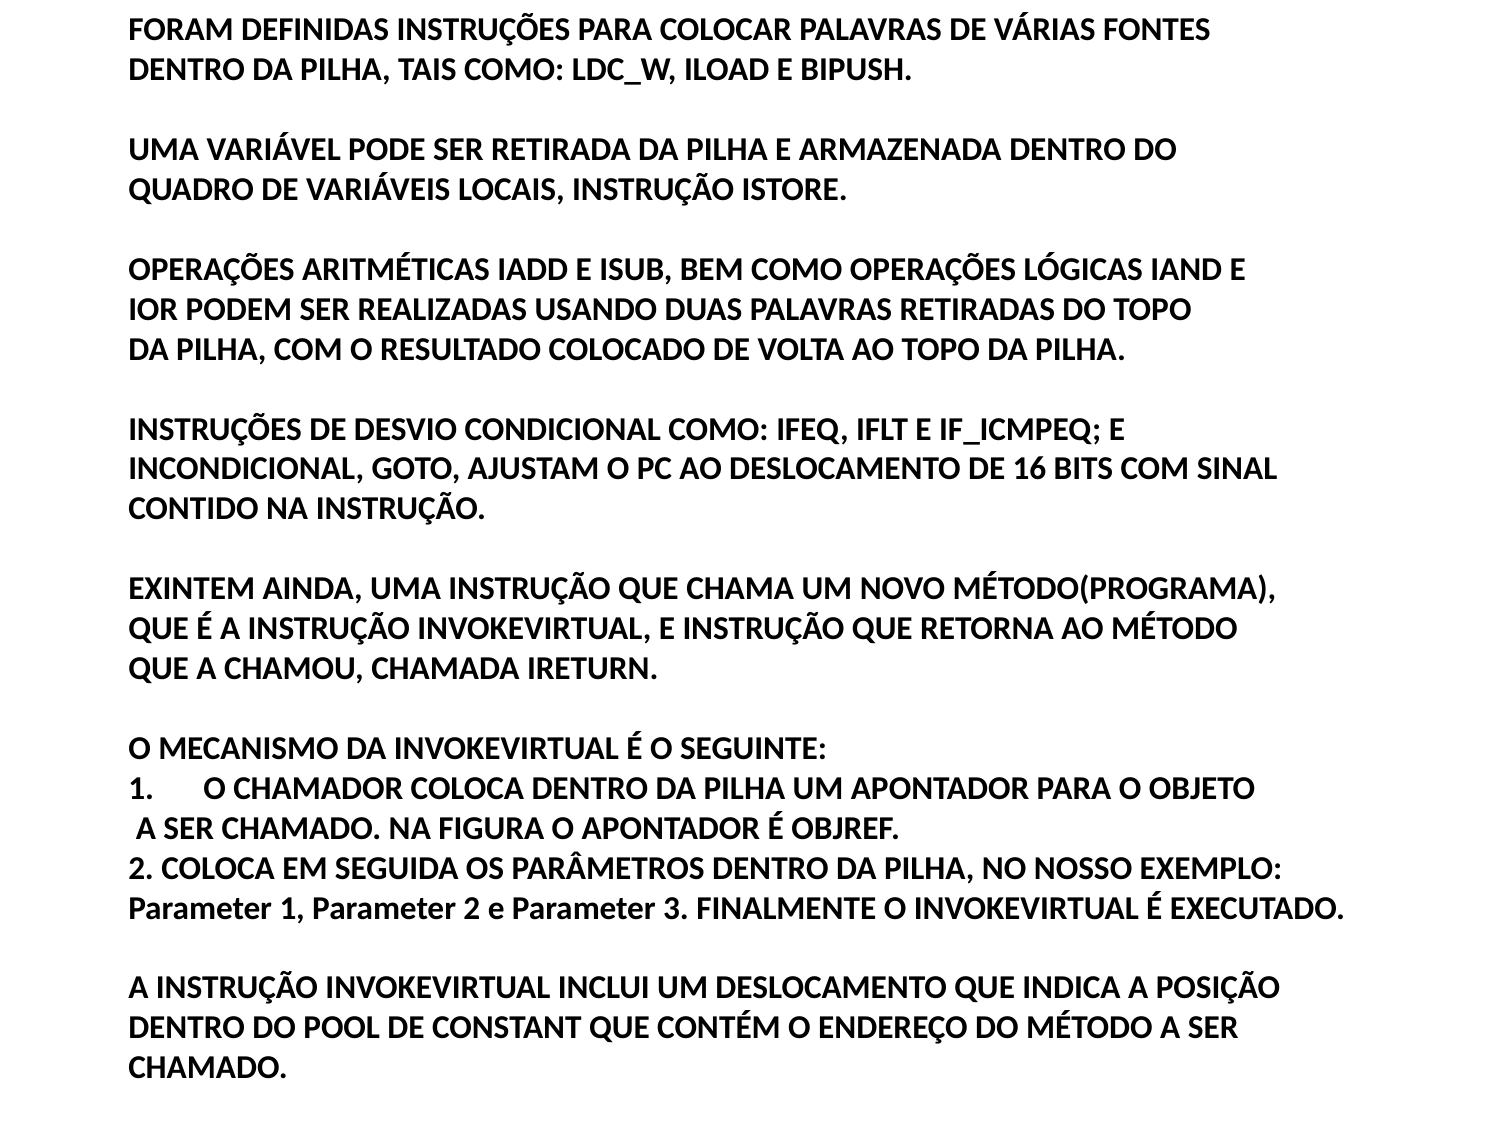

FORAM DEFINIDAS INSTRUÇÕES PARA COLOCAR PALAVRAS DE VÁRIAS FONTES
DENTRO DA PILHA, TAIS COMO: LDC_W, ILOAD E BIPUSH.

UMA VARIÁVEL PODE SER RETIRADA DA PILHA E ARMAZENADA DENTRO DO
QUADRO DE VARIÁVEIS LOCAIS, INSTRUÇÃO ISTORE.

OPERAÇÕES ARITMÉTICAS IADD E ISUB, BEM COMO OPERAÇÕES LÓGICAS IAND E
IOR PODEM SER REALIZADAS USANDO DUAS PALAVRAS RETIRADAS DO TOPO
DA PILHA, COM O RESULTADO COLOCADO DE VOLTA AO TOPO DA PILHA.

INSTRUÇÕES DE DESVIO CONDICIONAL COMO: IFEQ, IFLT E IF_ICMPEQ; E
INCONDICIONAL, GOTO, AJUSTAM O PC AO DESLOCAMENTO DE 16 BITS COM SINAL
CONTIDO NA INSTRUÇÃO.

EXINTEM AINDA, UMA INSTRUÇÃO QUE CHAMA UM NOVO MÉTODO(PROGRAMA),
QUE É A INSTRUÇÃO INVOKEVIRTUAL, E INSTRUÇÃO QUE RETORNA AO MÉTODO
QUE A CHAMOU, CHAMADA IRETURN.

O MECANISMO DA INVOKEVIRTUAL É O SEGUINTE:
O CHAMADOR COLOCA DENTRO DA PILHA UM APONTADOR PARA O OBJETO
 A SER CHAMADO. NA FIGURA O APONTADOR É OBJREF.
2. COLOCA EM SEGUIDA OS PARÂMETROS DENTRO DA PILHA, NO NOSSO EXEMPLO:
Parameter 1, Parameter 2 e Parameter 3. FINALMENTE O INVOKEVIRTUAL É EXECUTADO.

A INSTRUÇÃO INVOKEVIRTUAL INCLUI UM DESLOCAMENTO QUE INDICA A POSIÇÃO
DENTRO DO POOL DE CONSTANT QUE CONTÉM O ENDEREÇO DO MÉTODO A SER
CHAMADO.